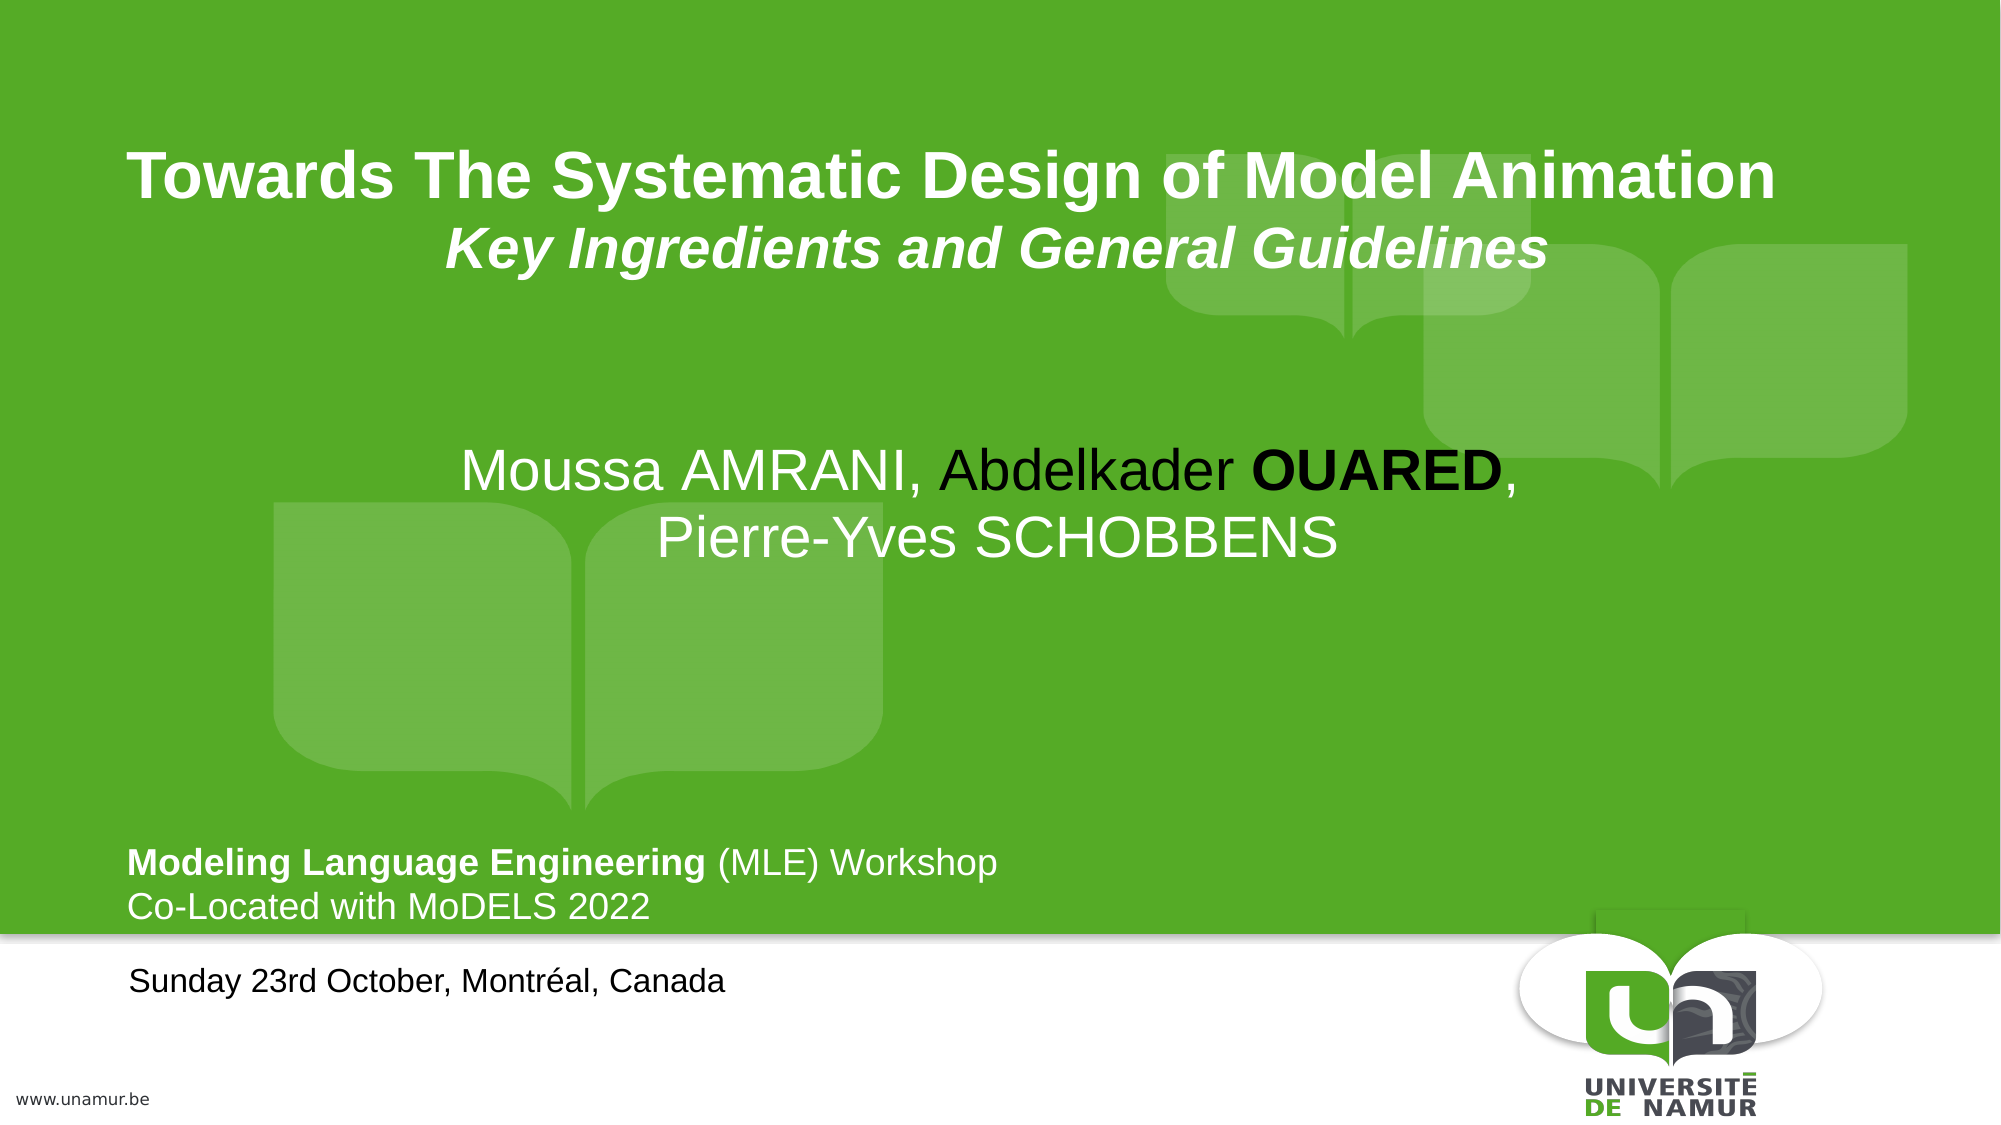

Towards The Systematic Design of Model Animation
Key Ingredients and General Guidelines

Moussa Amrani, Abdelkader Ouared,
Pierre-Yves Schobbens

Modeling Language Engineering (Mle) Workshop
Co-Located with MoDELS 2022
Sunday 23rd October, Montréal, Canada